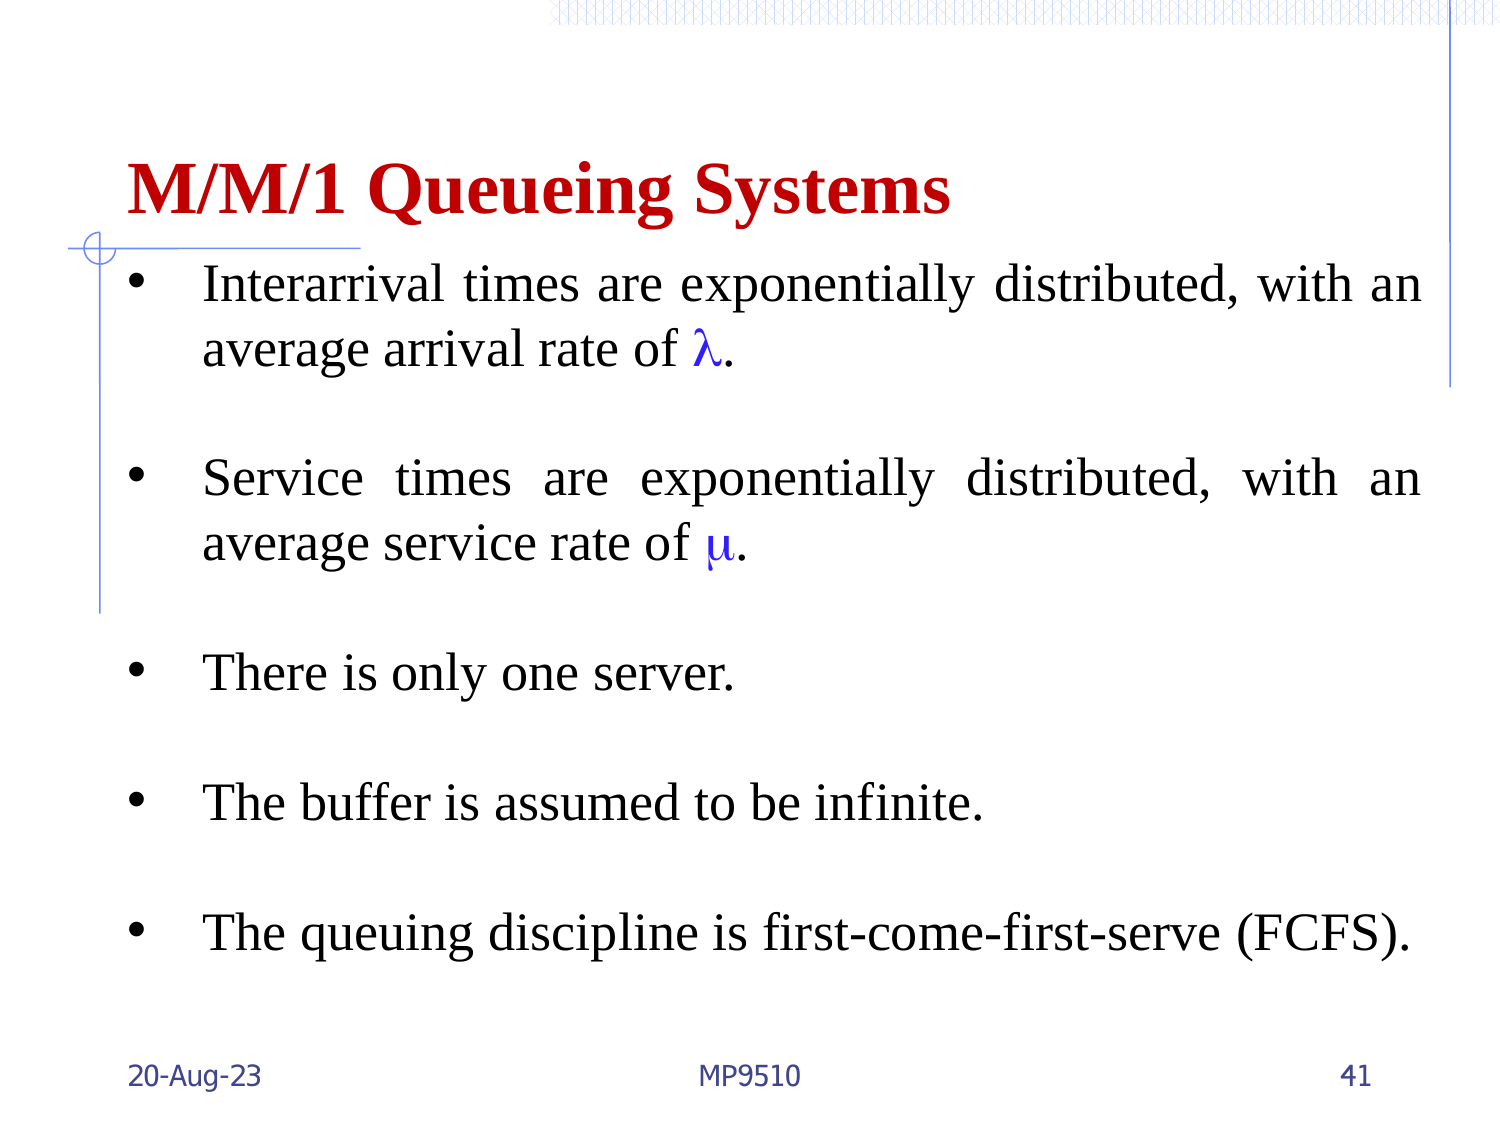

M/M/1 Queueing Systems
Interarrival times are exponentially distributed, with an average arrival rate of λ.

Service times are exponentially distributed, with an average service rate of μ.

There is only one server.

The buffer is assumed to be infinite.

The queuing discipline is first-come-first-serve (FCFS).
20-Aug-23
MP9510
41